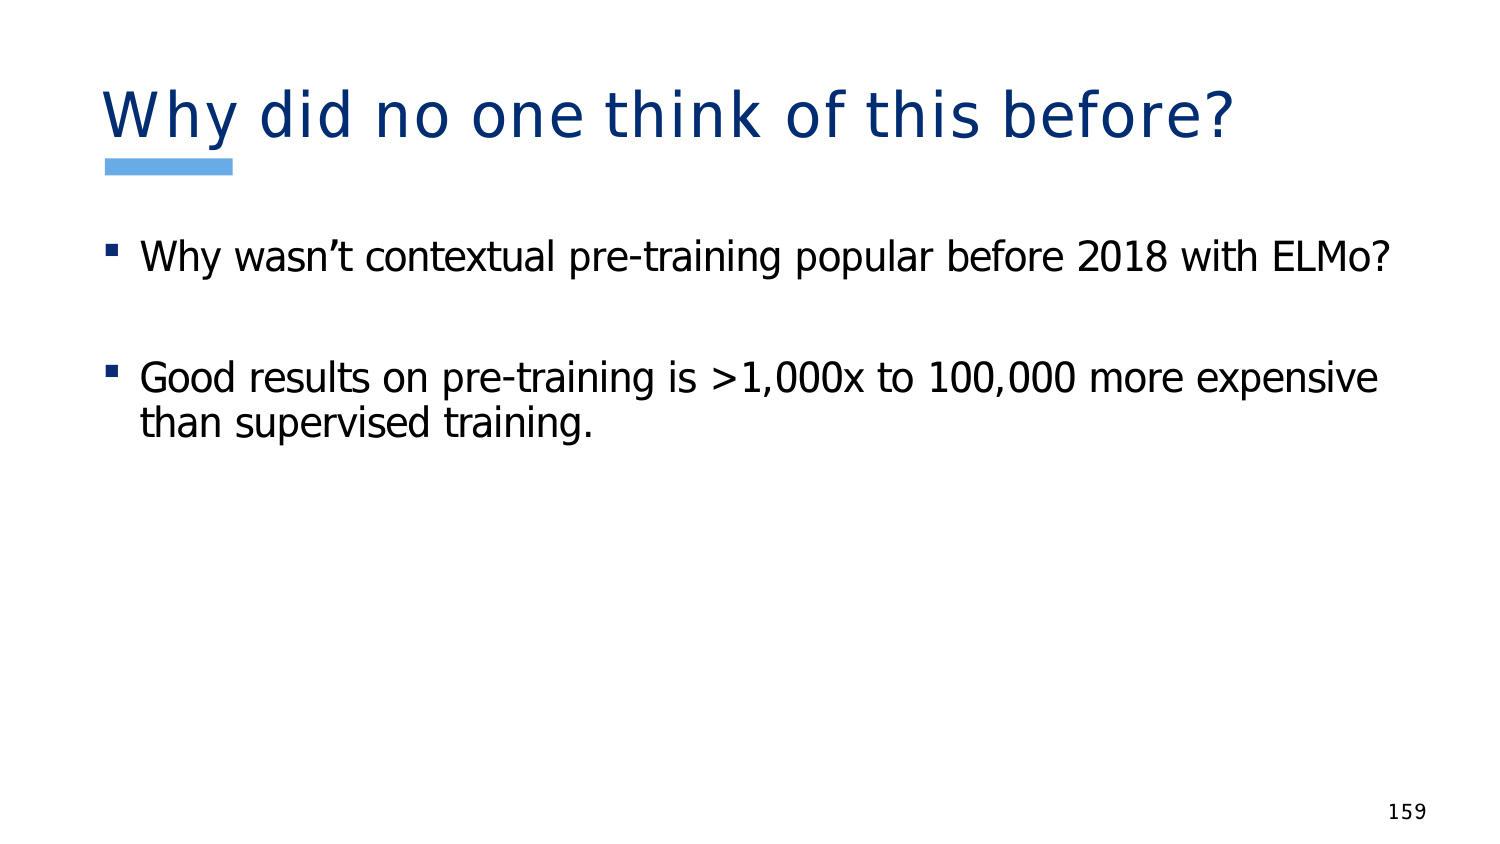

# Why did no one think of this before?
Why wasn’t contextual pre-training popular before 2018 with ELMo?

Good results on pre-training is >1,000x to 100,000 more expensive than supervised training.